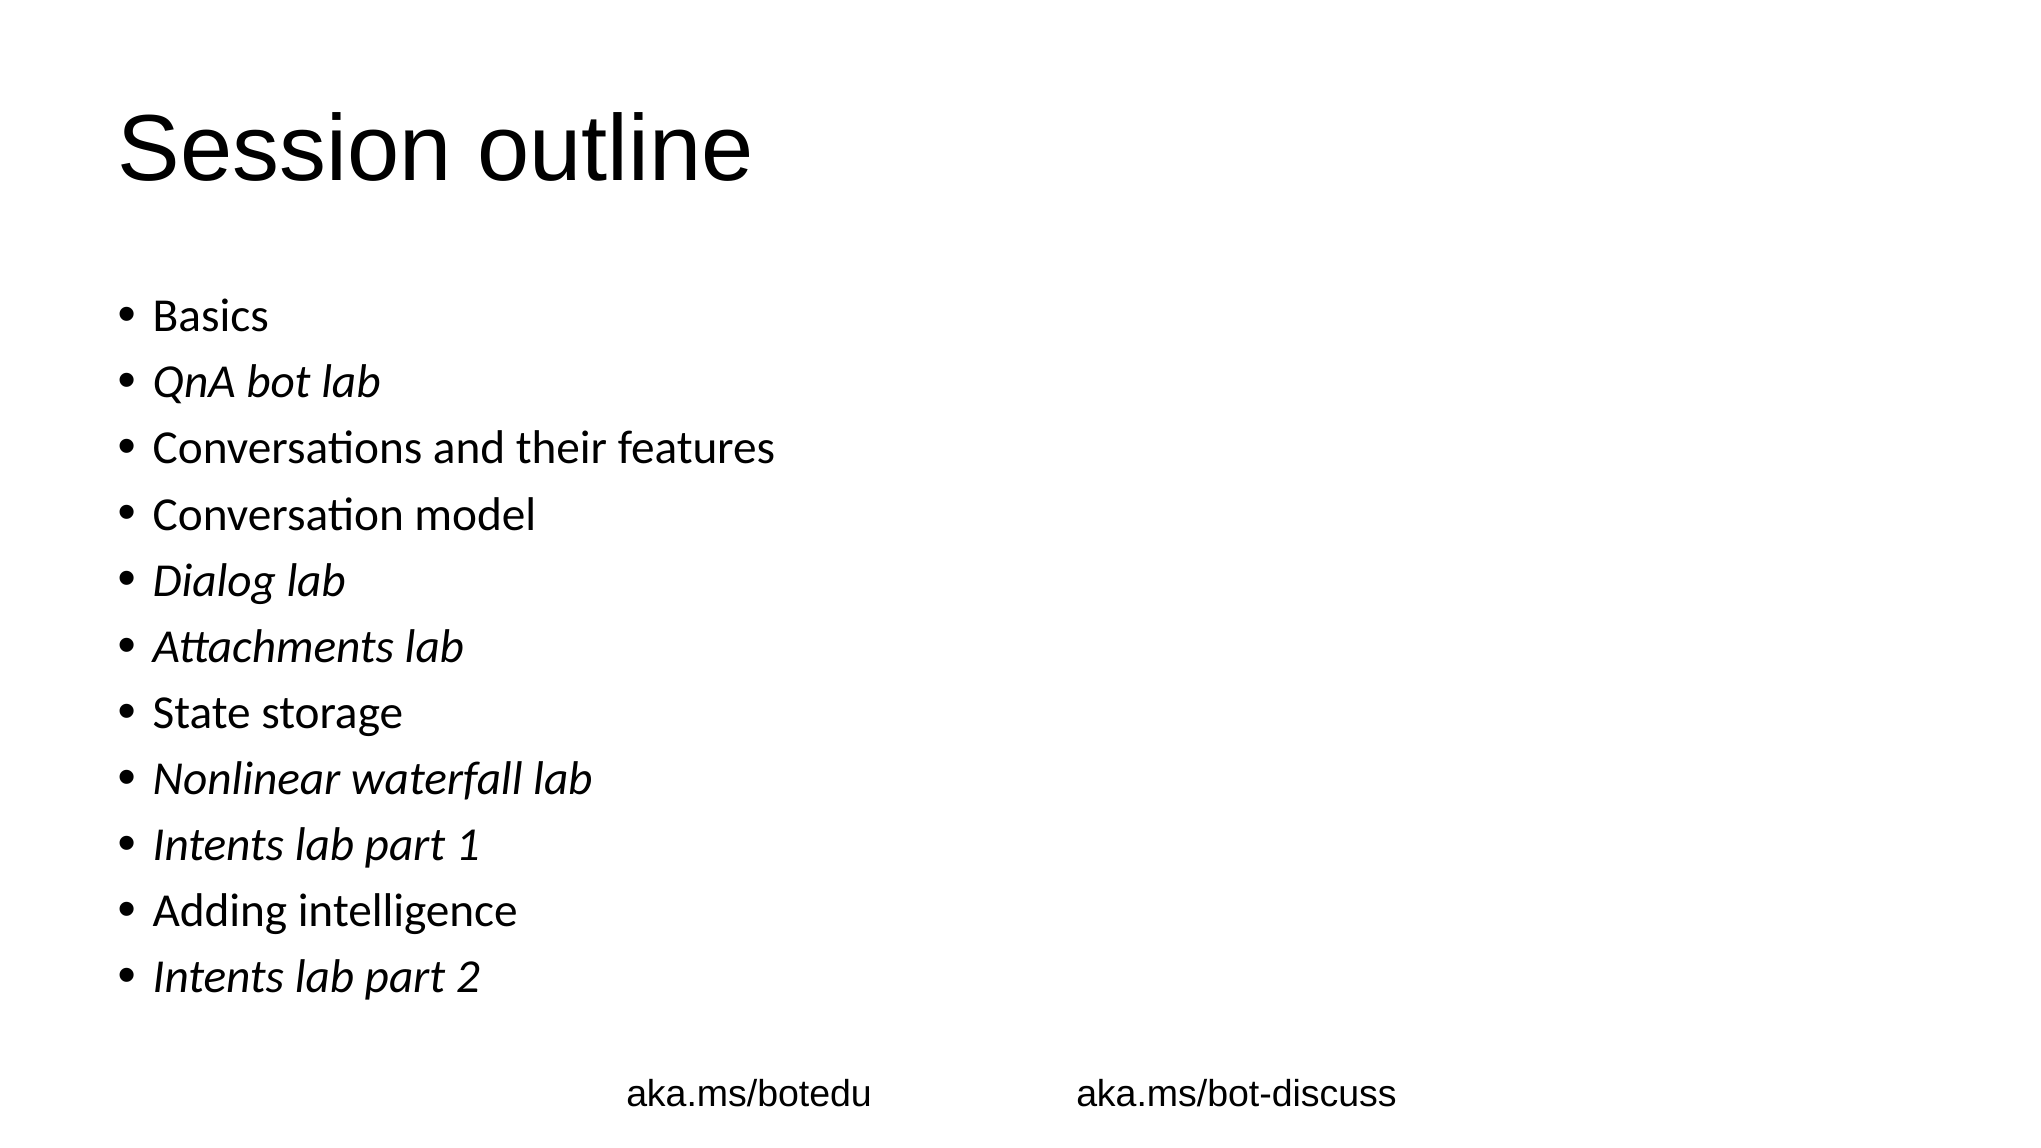

# Session outline
Basics
QnA bot lab
Conversations and their features
Conversation model
Dialog lab
Attachments lab
State storage
Nonlinear waterfall lab
Intents lab part 1
Adding intelligence
Intents lab part 2

aka.ms/botedu		aka.ms/bot-discuss